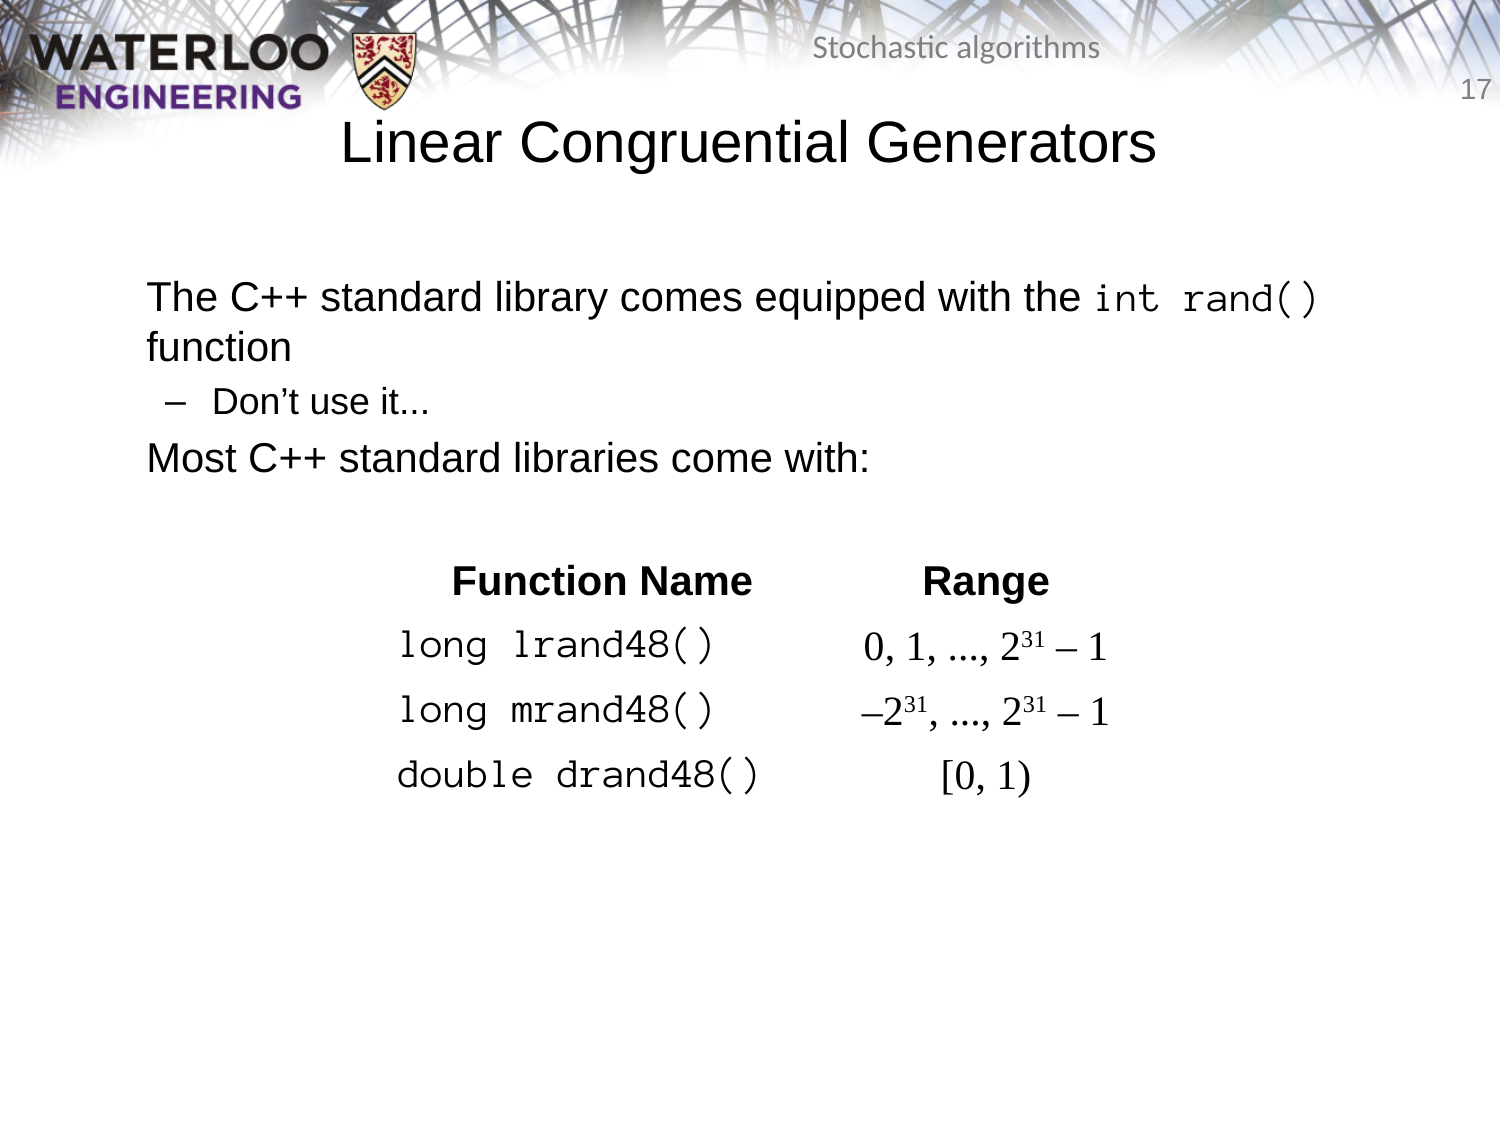

# Linear Congruential Generators
	The C++ standard library comes equipped with the int rand() function
Don’t use it...
	Most C++ standard libraries come with:

| Function Name | Range |
| --- | --- |
| long lrand48() | 0, 1, ..., 231 – 1 |
| long mrand48() | –231, ..., 231 – 1 |
| double drand48() | [0, 1) |